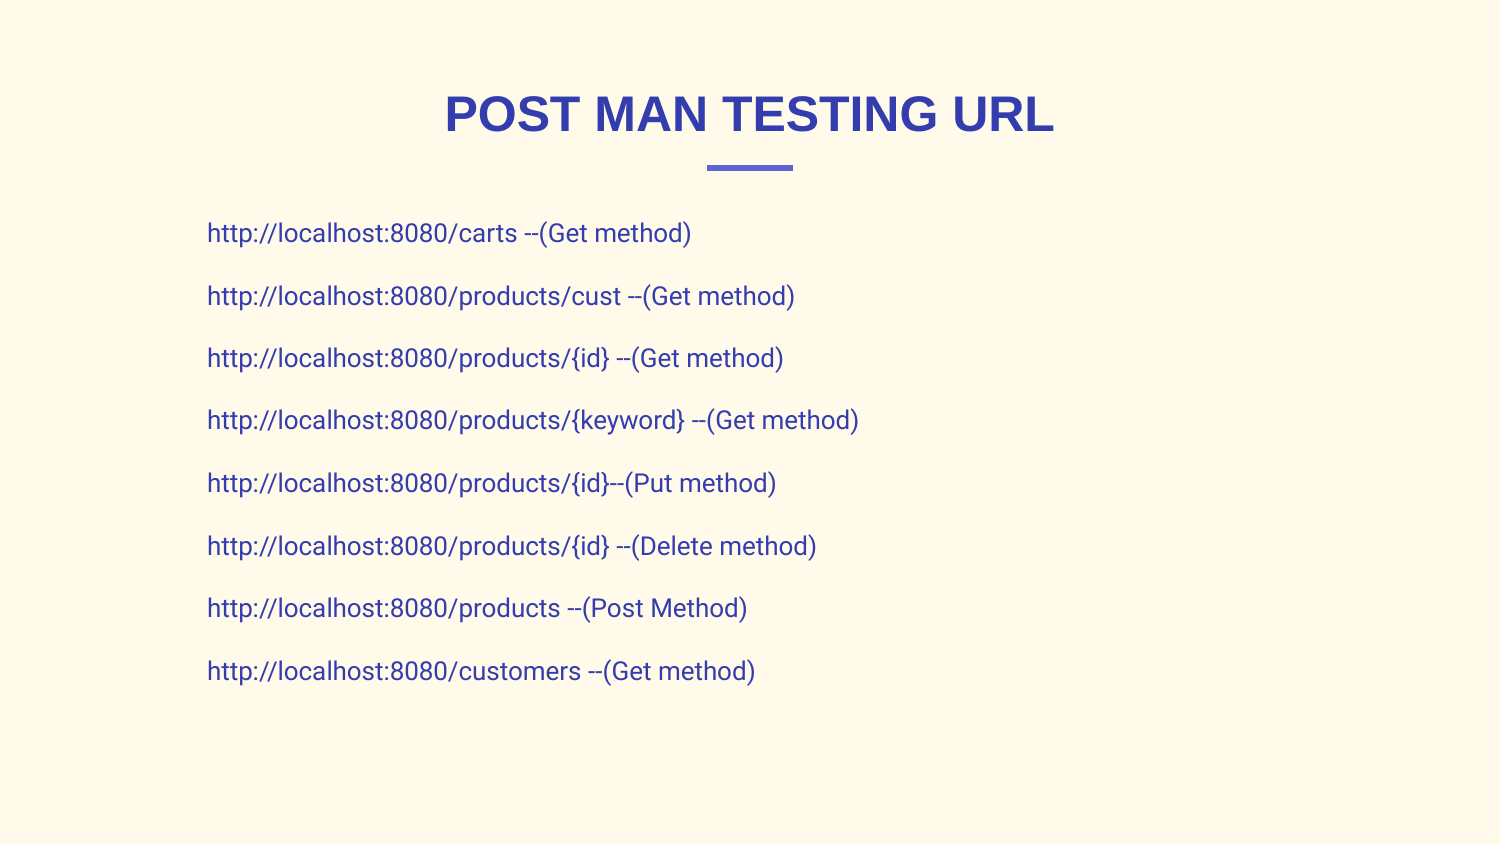

# POST MAN TESTING URL
http://localhost:8080/carts --(Get method)

http://localhost:8080/products/cust --(Get method)

http://localhost:8080/products/{id} --(Get method)

http://localhost:8080/products/{keyword} --(Get method)

http://localhost:8080/products/{id}--(Put method)

http://localhost:8080/products/{id} --(Delete method)

http://localhost:8080/products --(Post Method)

http://localhost:8080/customers --(Get method)